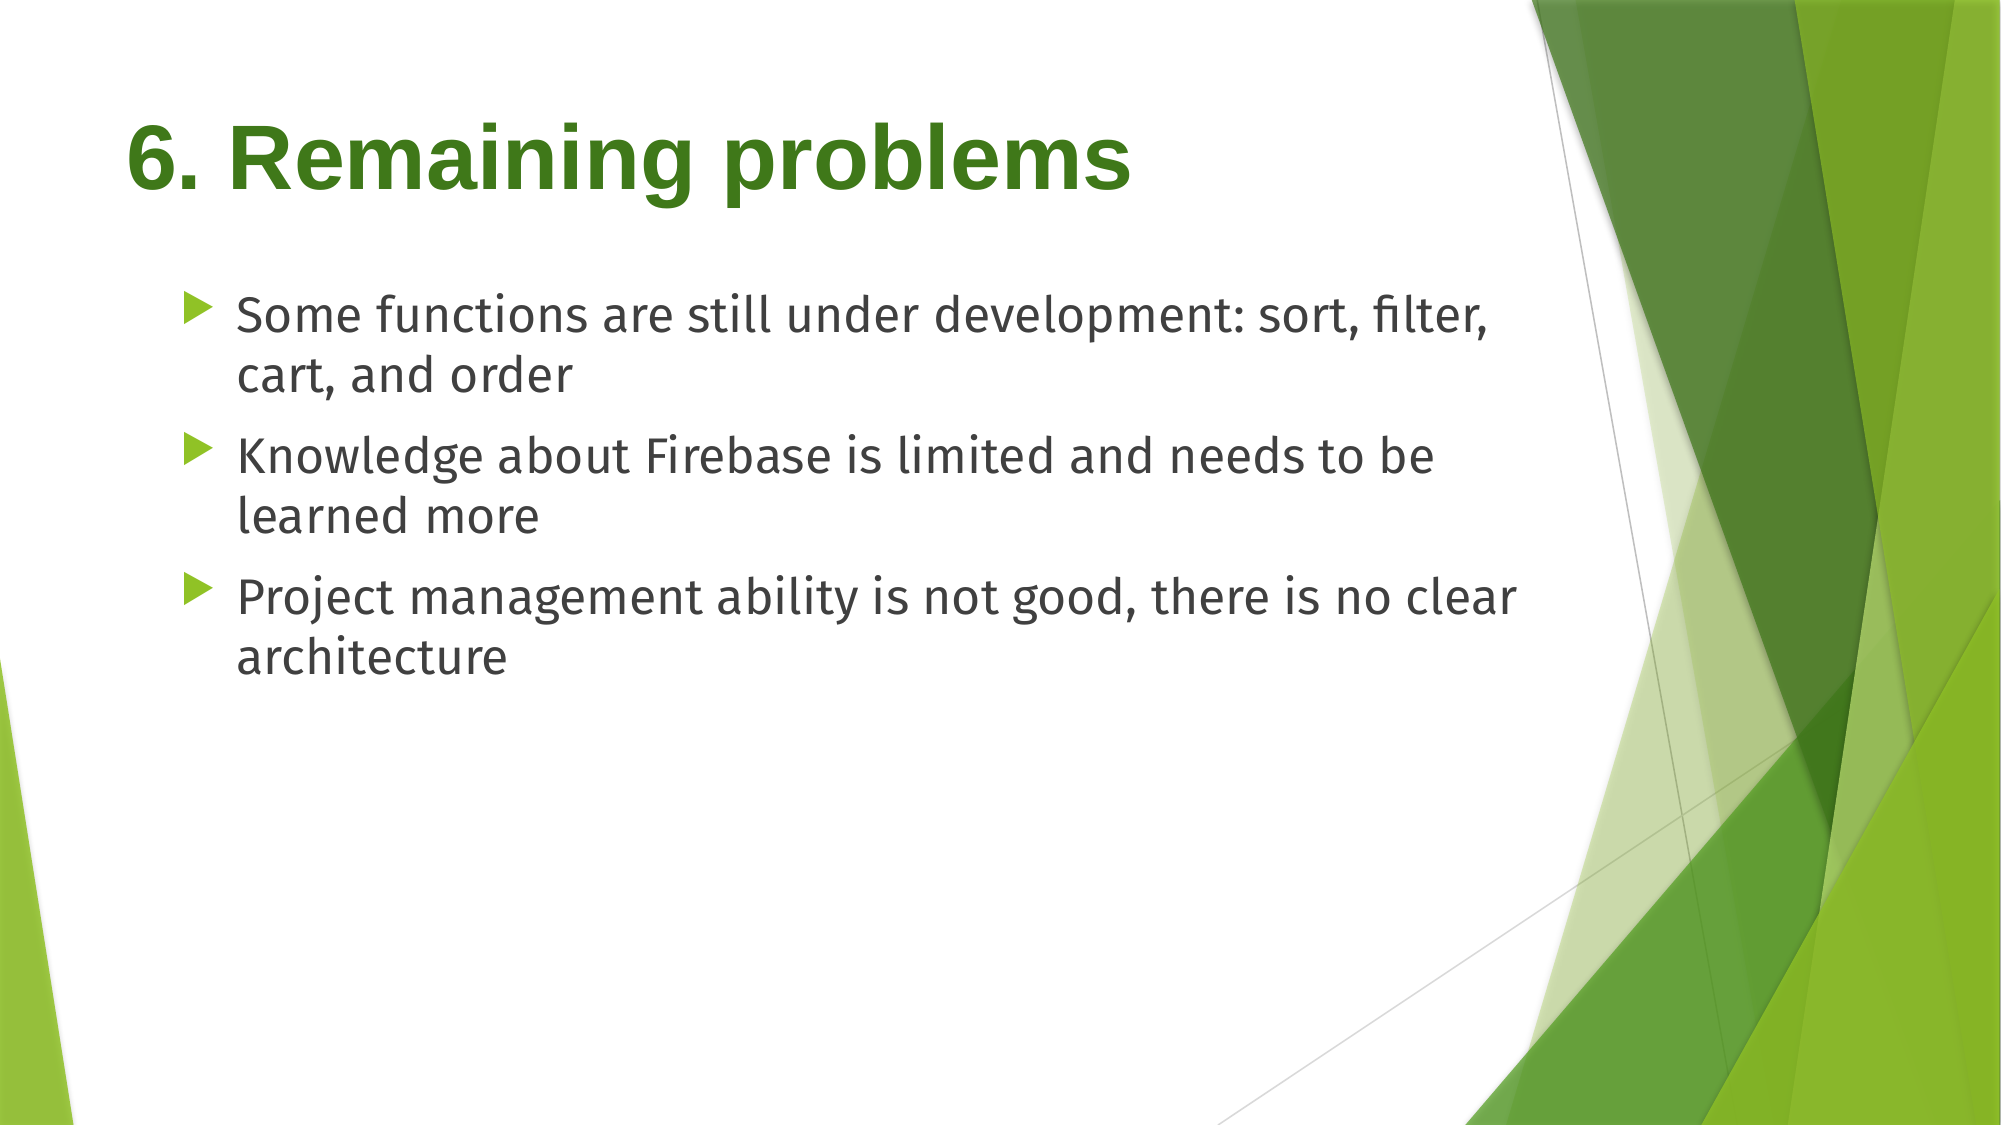

# 6. Remaining problems
Some functions are still under development: sort, filter, cart, and order
Knowledge about Firebase is limited and needs to be learned more
Project management ability is not good, there is no clear architecture